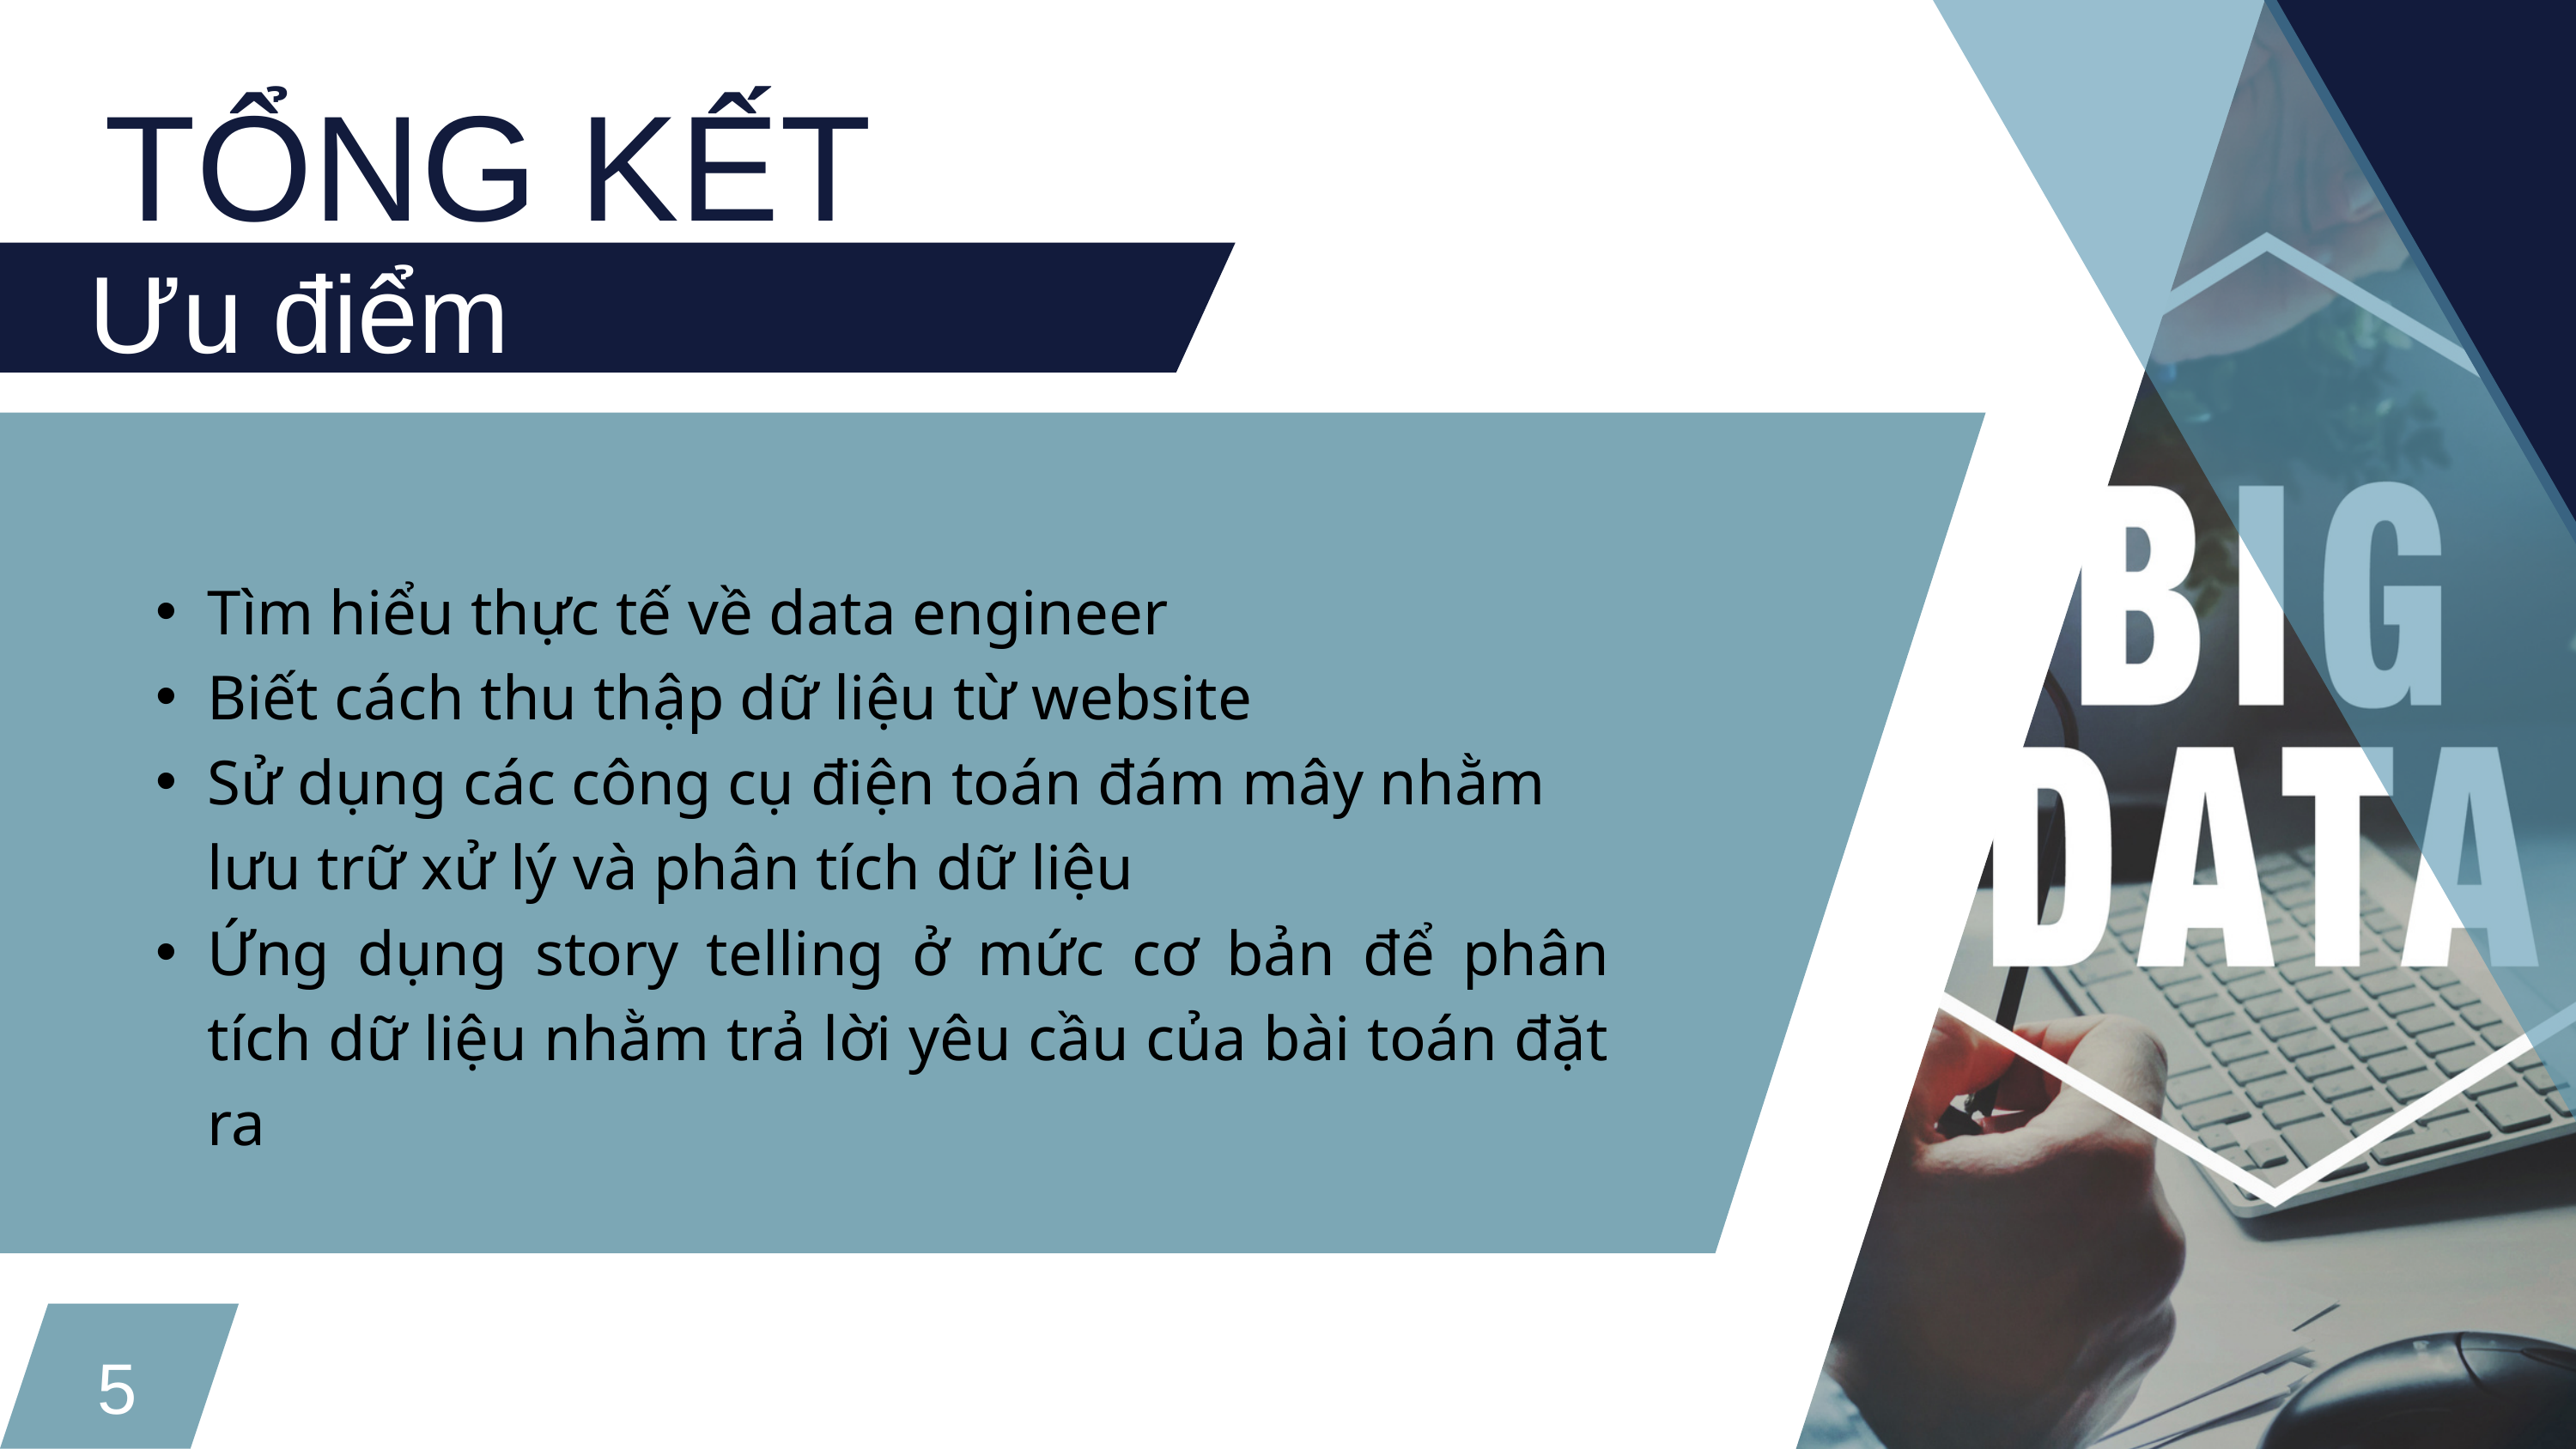

TỔNG KẾT
Ưu điểm

Tìm hiểu thực tế về data engineer
Biết cách thu thập dữ liệu từ website
Sử dụng các công cụ điện toán đám mây nhằm lưu trữ xử lý và phân tích dữ liệu
Ứng dụng story telling ở mức cơ bản để phân tích dữ liệu nhằm trả lời yêu cầu của bài toán đặt ra

5